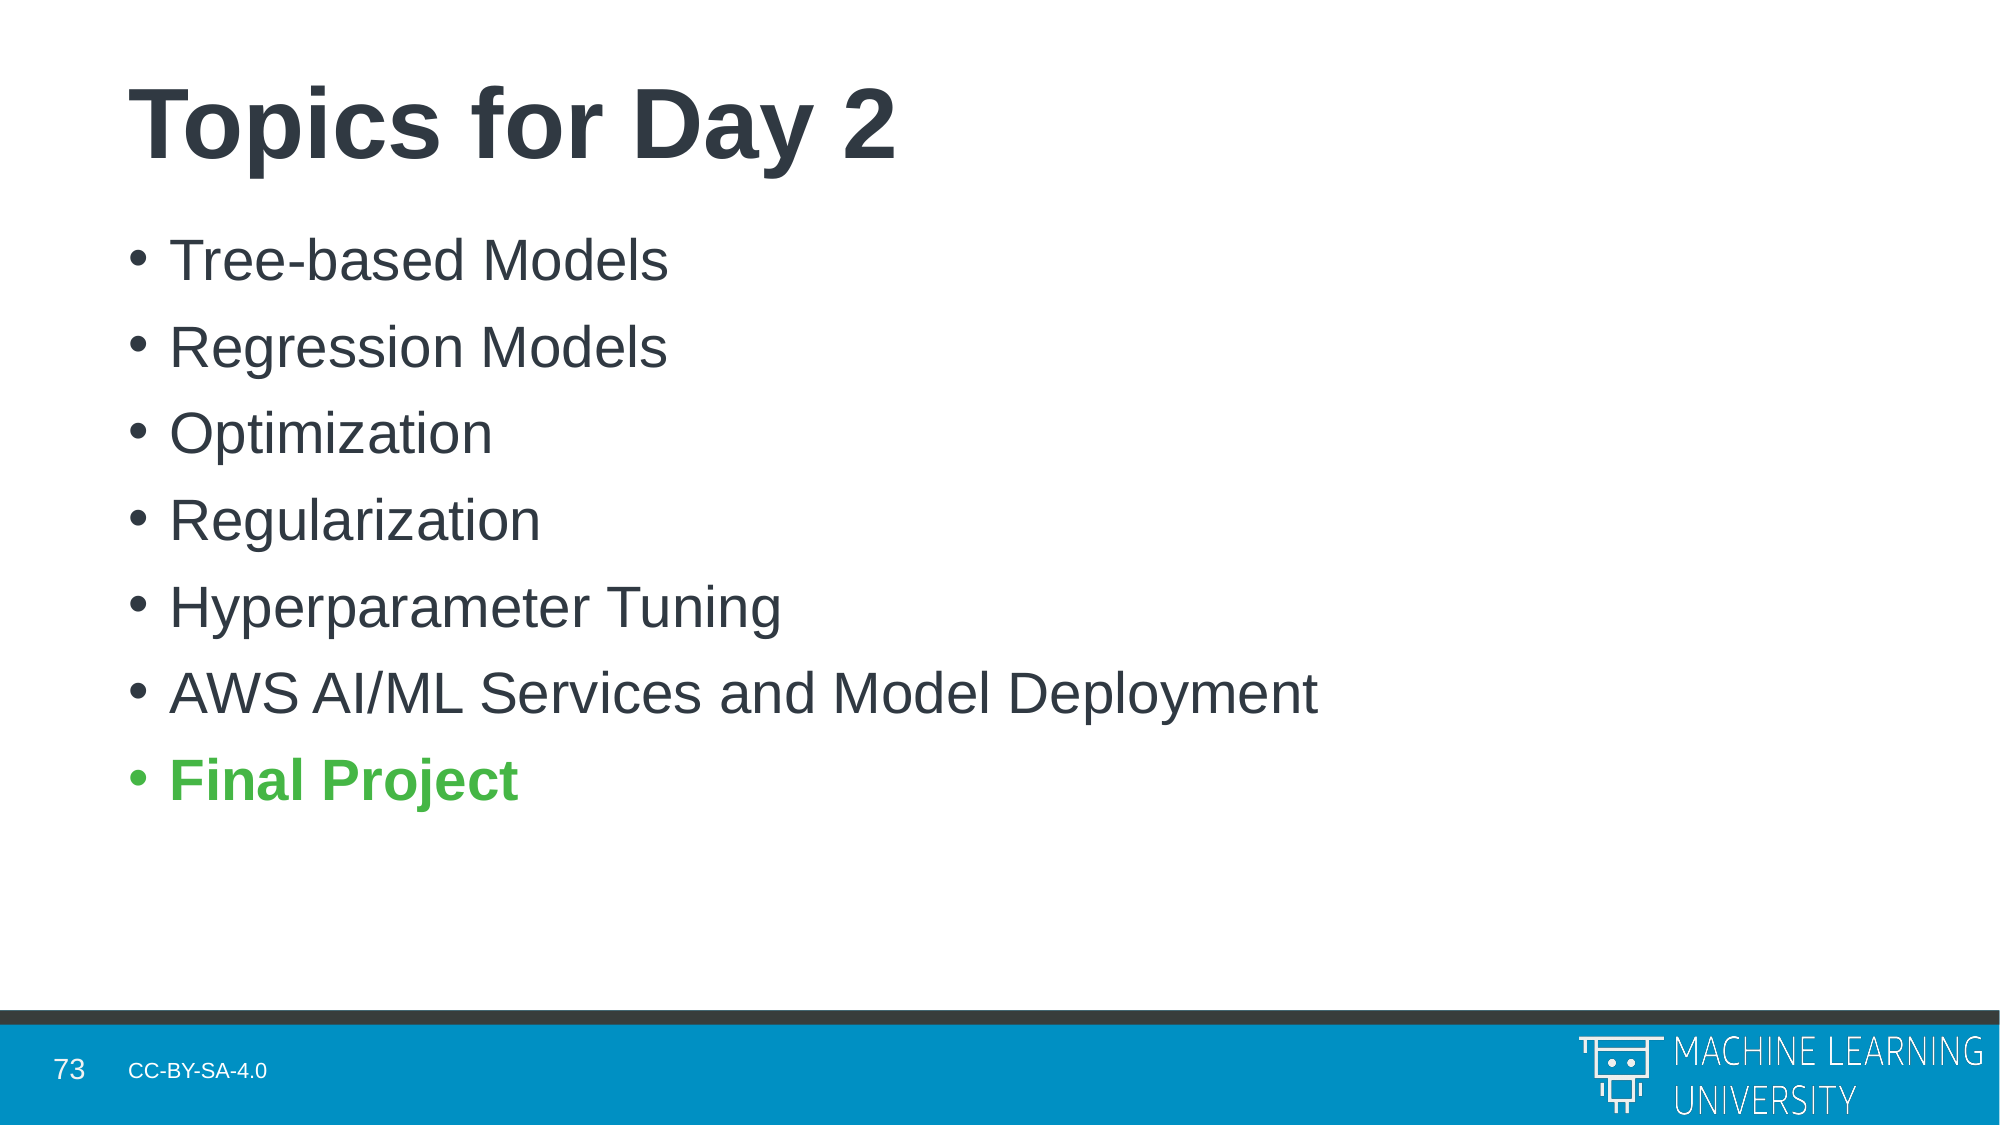

# Topics for Day 2
Tree-based Models
Regression Models
Optimization
Regularization
Hyperparameter Tuning
AWS AI/ML Services and Model Deployment
Final Project